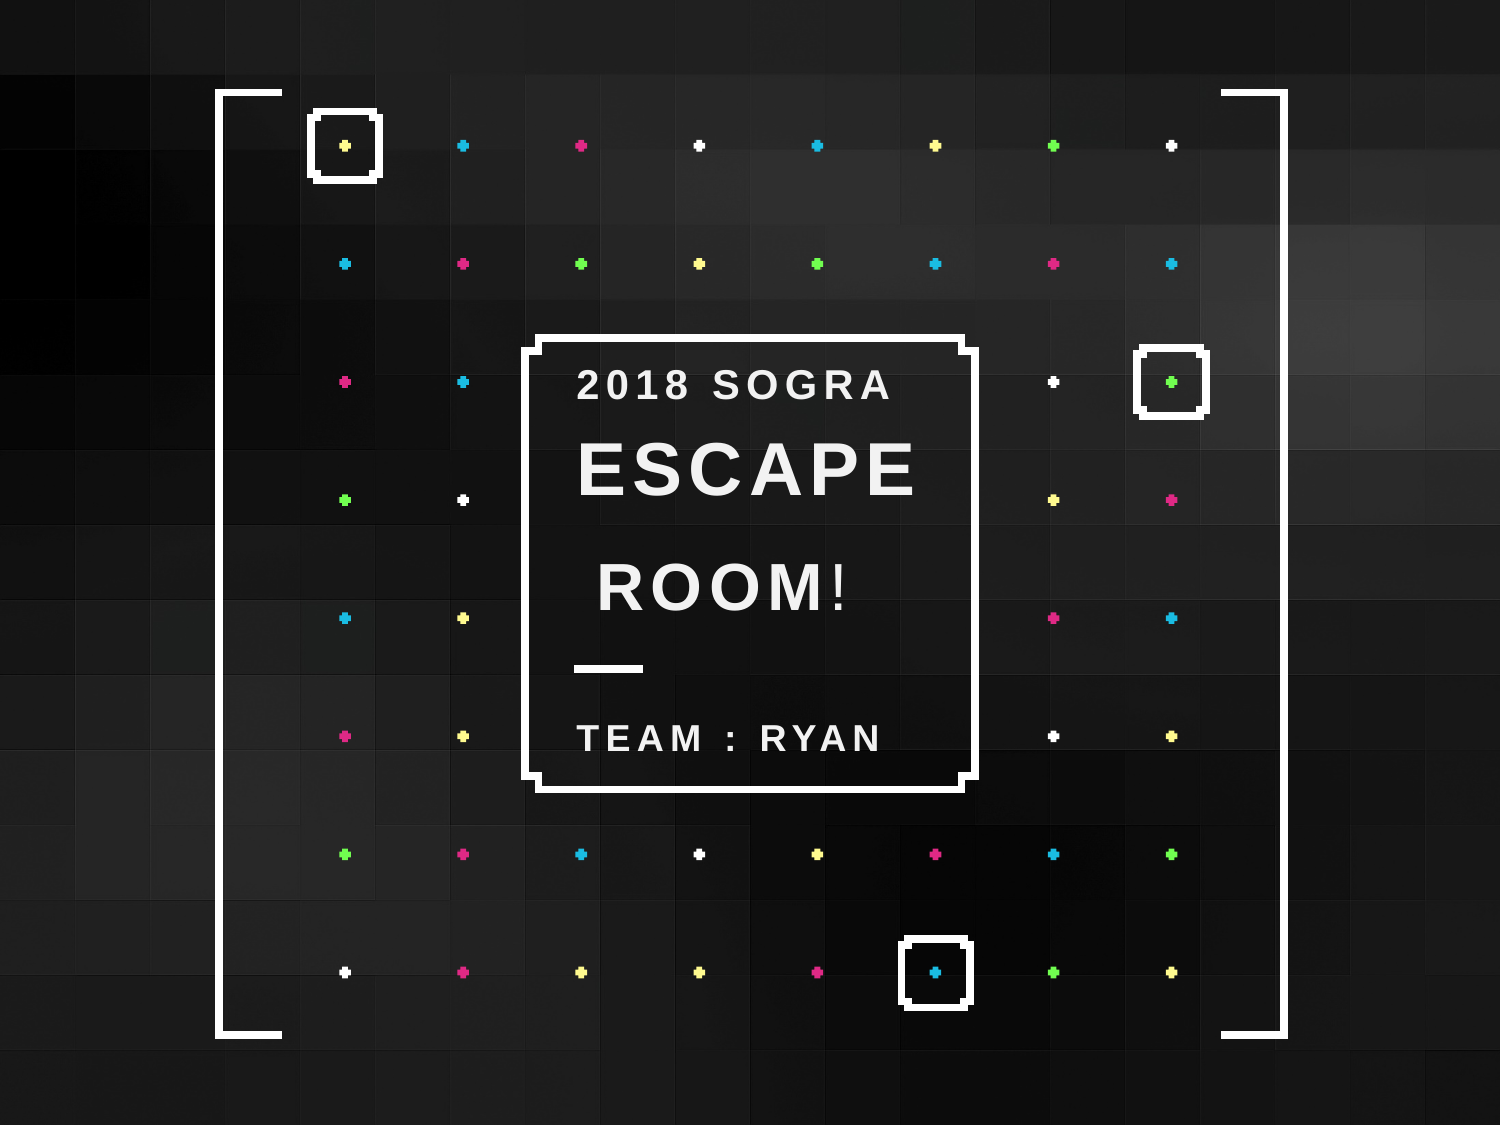

# 2018 SOGRA
ESCAPE
ROOM!
TEAM : RYAN